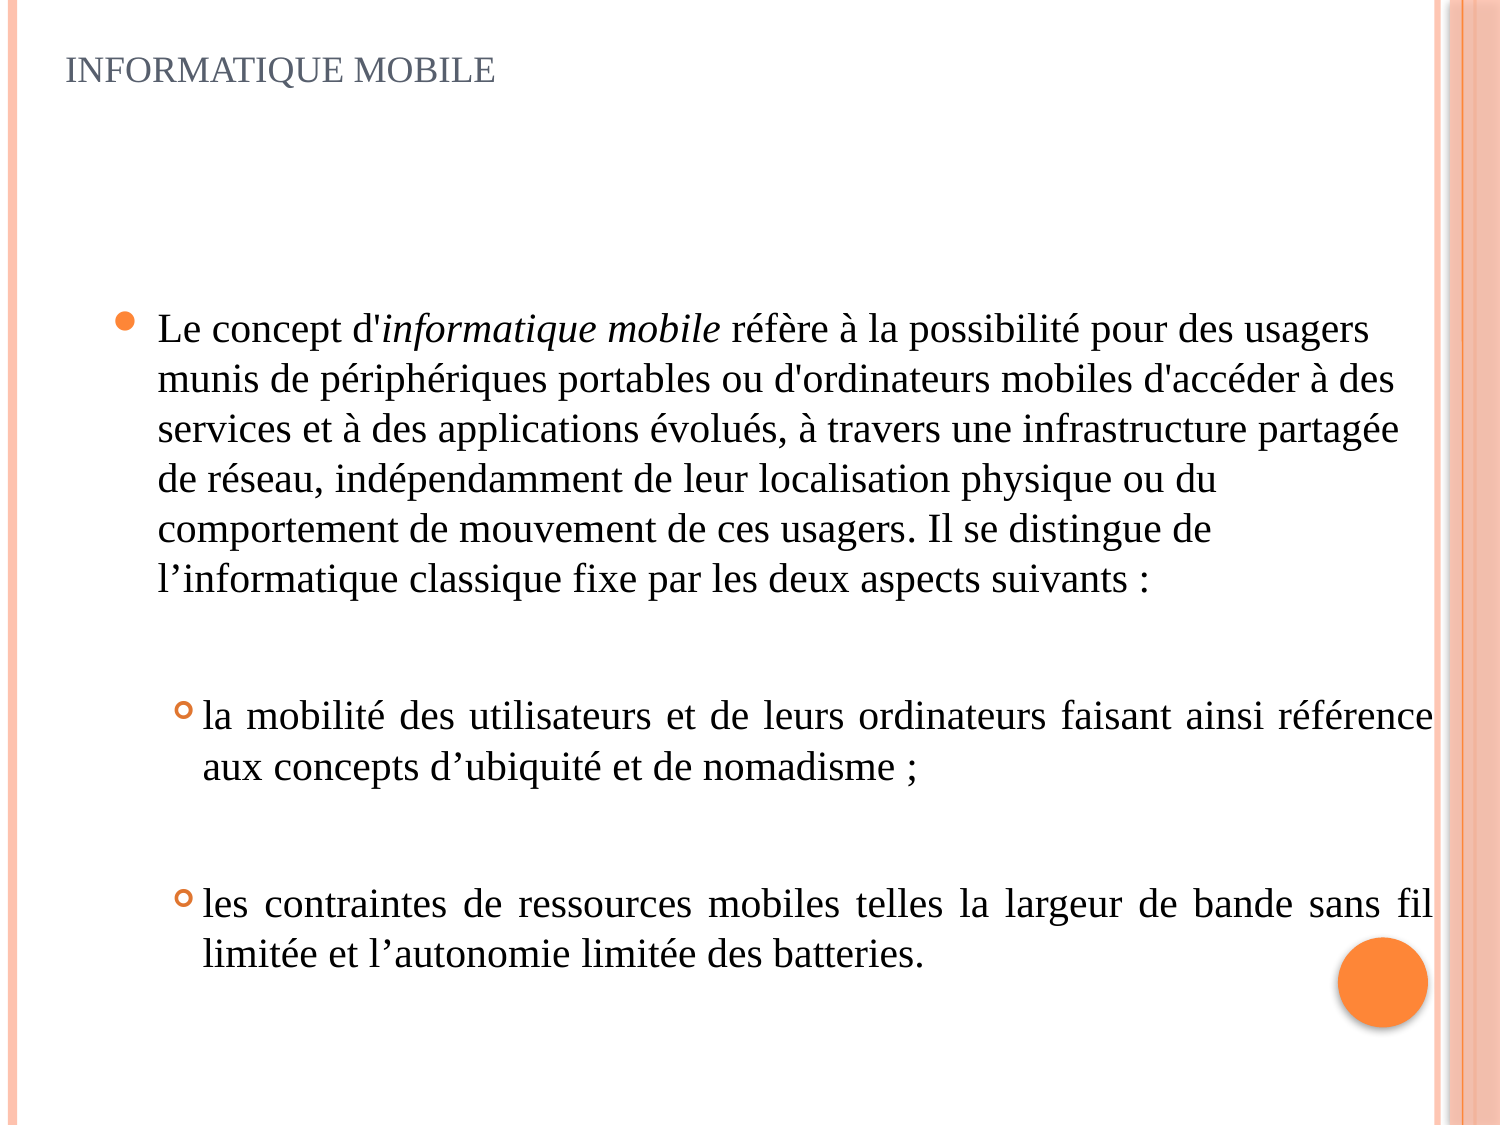

# Informatique mobile

Le concept d'informatique mobile réfère à la possibilité pour des usagers munis de périphériques portables ou d'ordinateurs mobiles d'accéder à des services et à des applications évolués, à travers une infrastructure partagée de réseau, indépendamment de leur localisation physique ou du comportement de mouvement de ces usagers. Il se distingue de l’informatique classique fixe par les deux aspects suivants :

la mobilité des utilisateurs et de leurs ordinateurs faisant ainsi référence aux concepts d’ubiquité et de nomadisme ;

les contraintes de ressources mobiles telles la largeur de bande sans fil limitée et l’autonomie limitée des batteries.
20